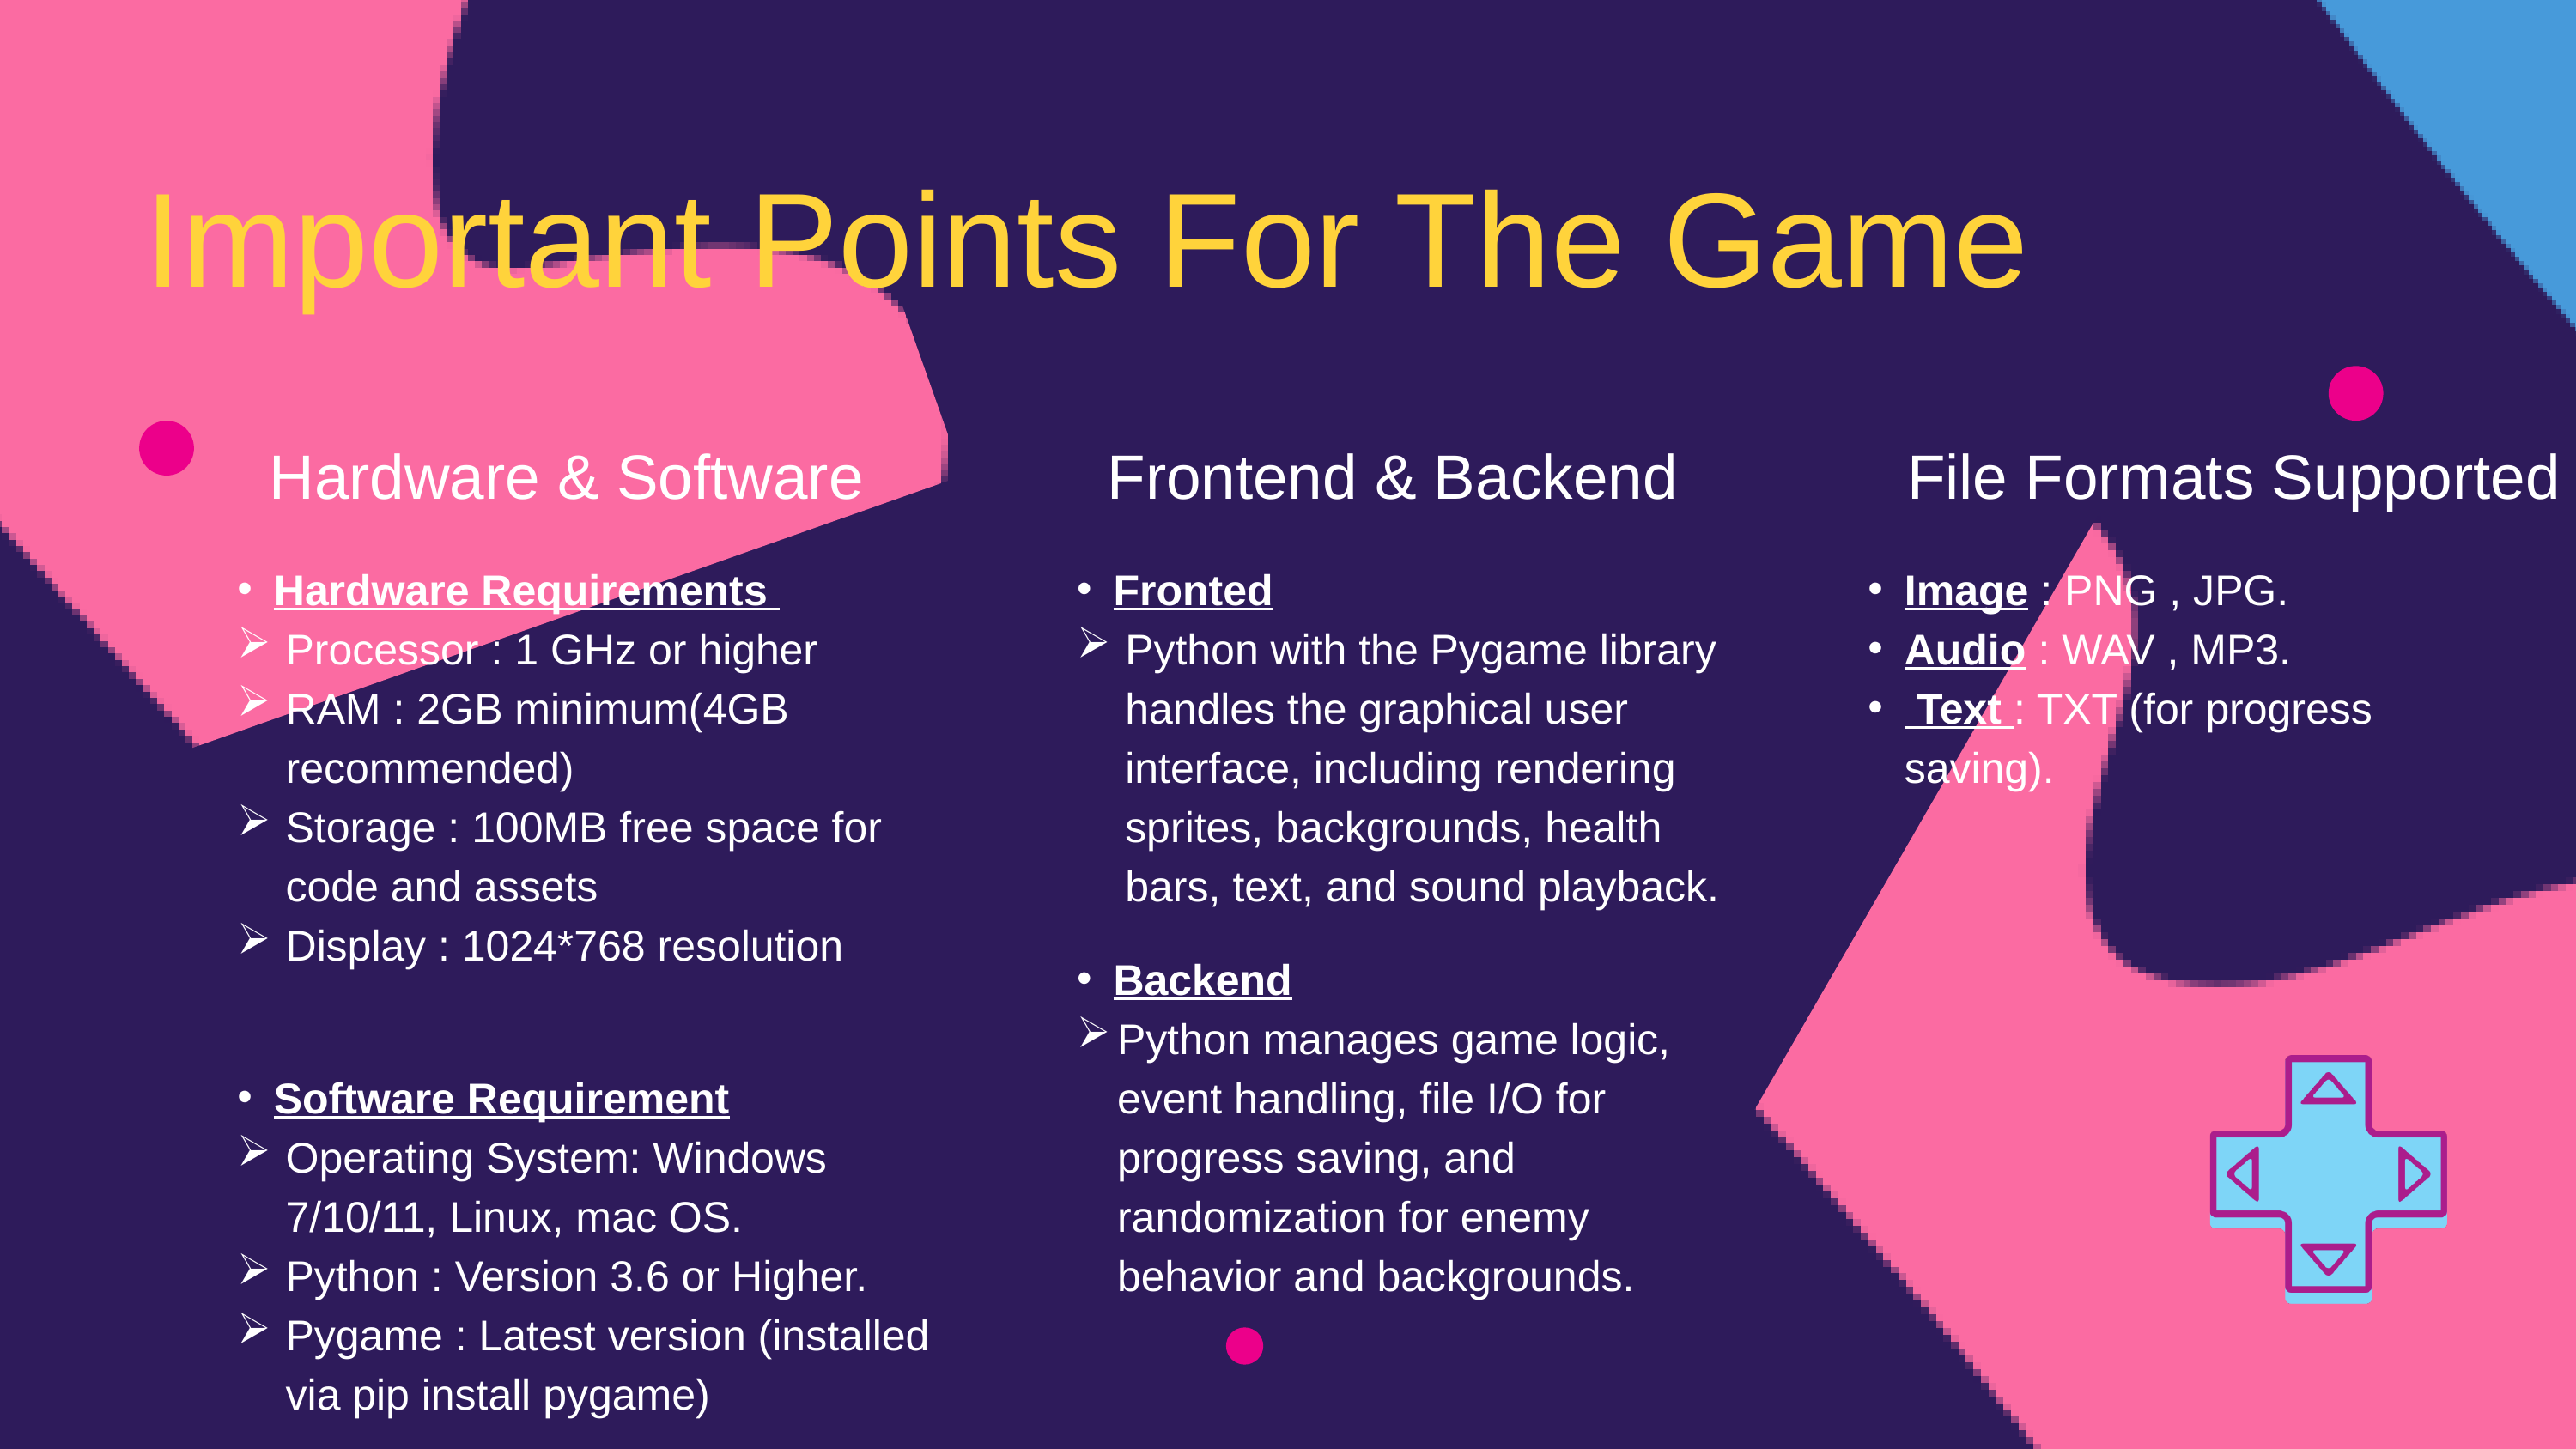

Important Points For The Game

Hardware & Software
Frontend & Backend
File Formats Supported

Hardware Requirements
Processor : 1 GHz or higher
RAM : 2GB minimum(4GB recommended)
Storage : 100MB free space for code and assets
Display : 1024*768 resolution

Software Requirement
Operating System: Windows 7/10/11, Linux, mac OS.
Python : Version 3.6 or Higher.
Pygame : Latest version (installed via pip install pygame)
Fronted
Python with the Pygame library handles the graphical user interface, including rendering sprites, backgrounds, health bars, text, and sound playback.

Backend
Python manages game logic, event handling, file I/O for progress saving, and randomization for enemy behavior and backgrounds.

Image : PNG , JPG.
Audio : WAV , MP3.
 Text : TXT (for progress saving).